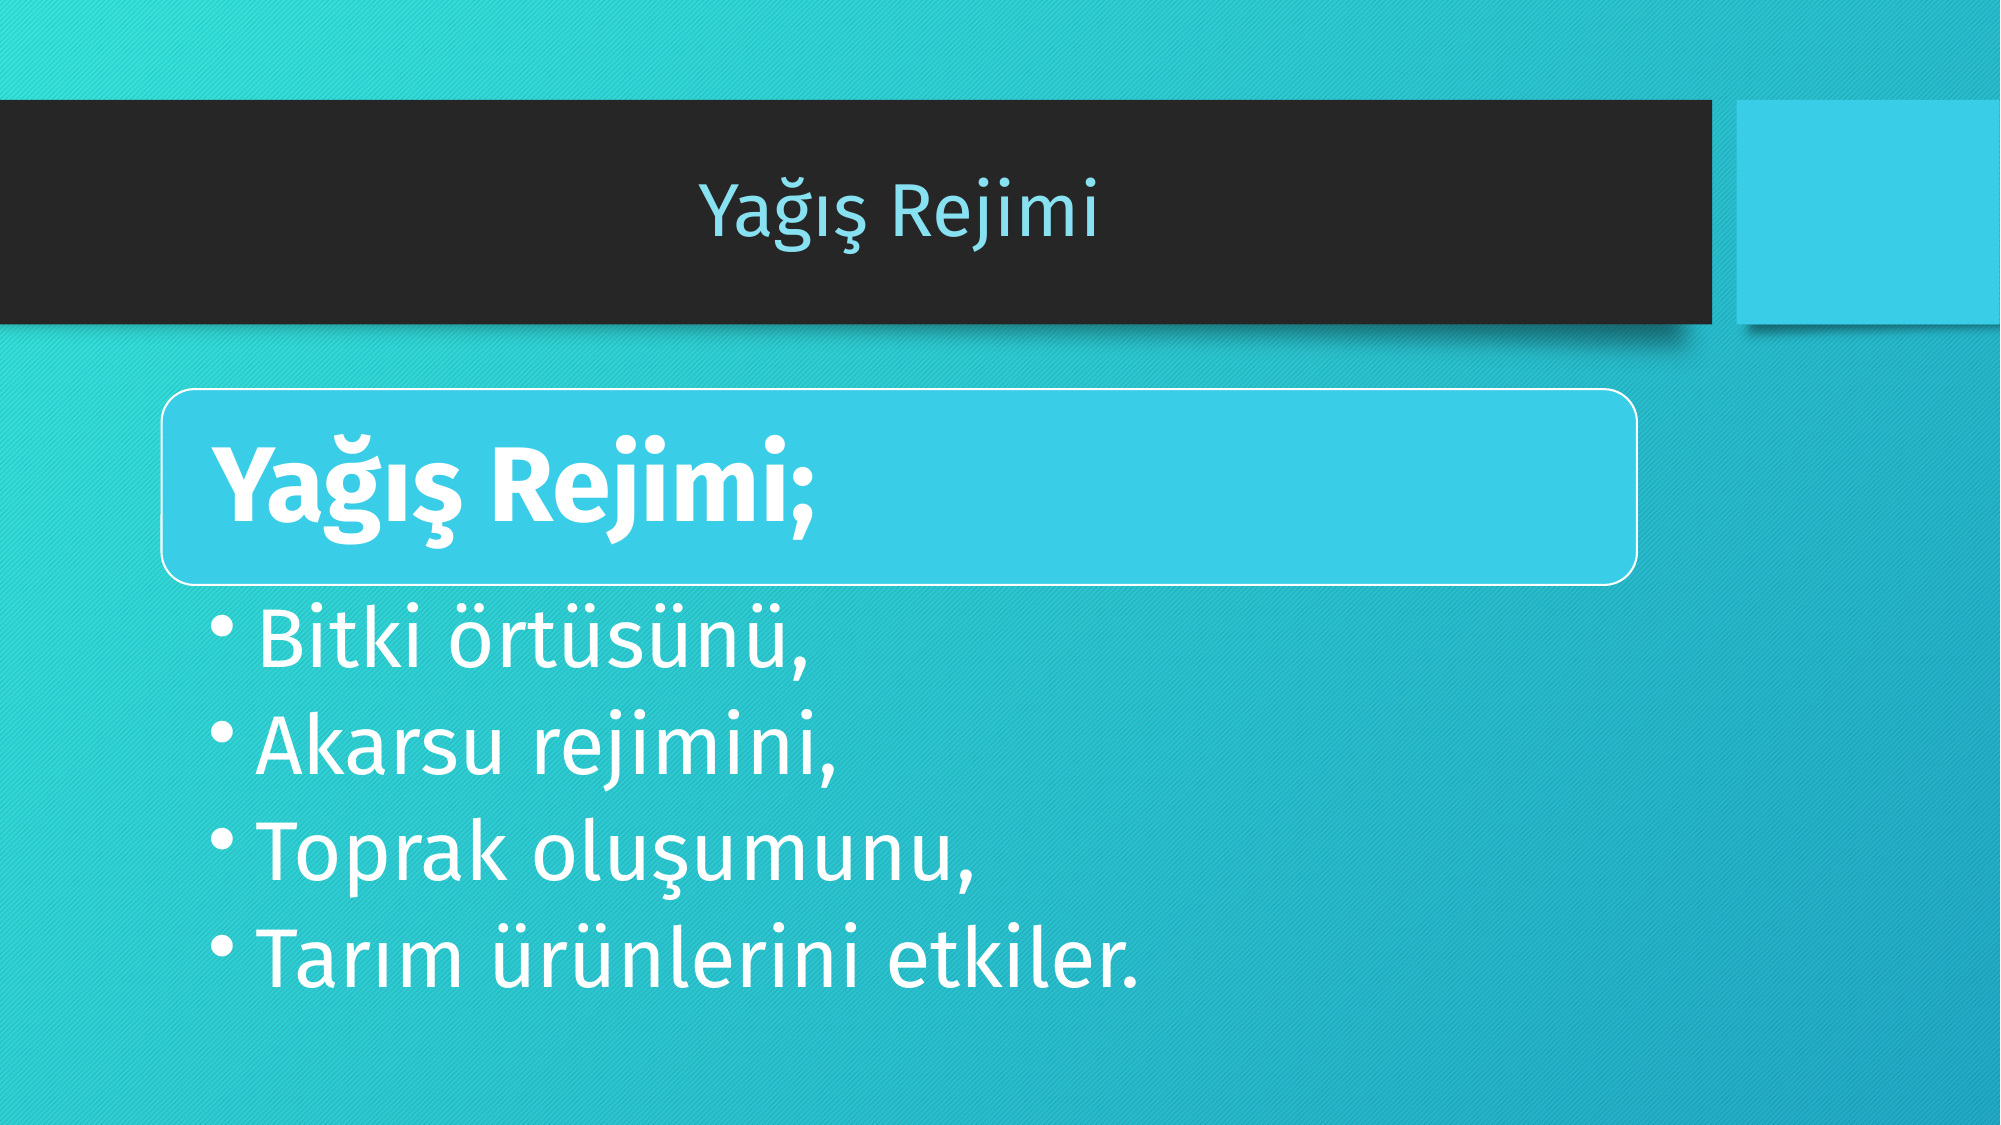

# Yağış Rejimi

Yağış Rejimi;
Bitki örtüsünü,
Akarsu rejimini,
Toprak oluşumunu,
Tarım ürünlerini etkiler.